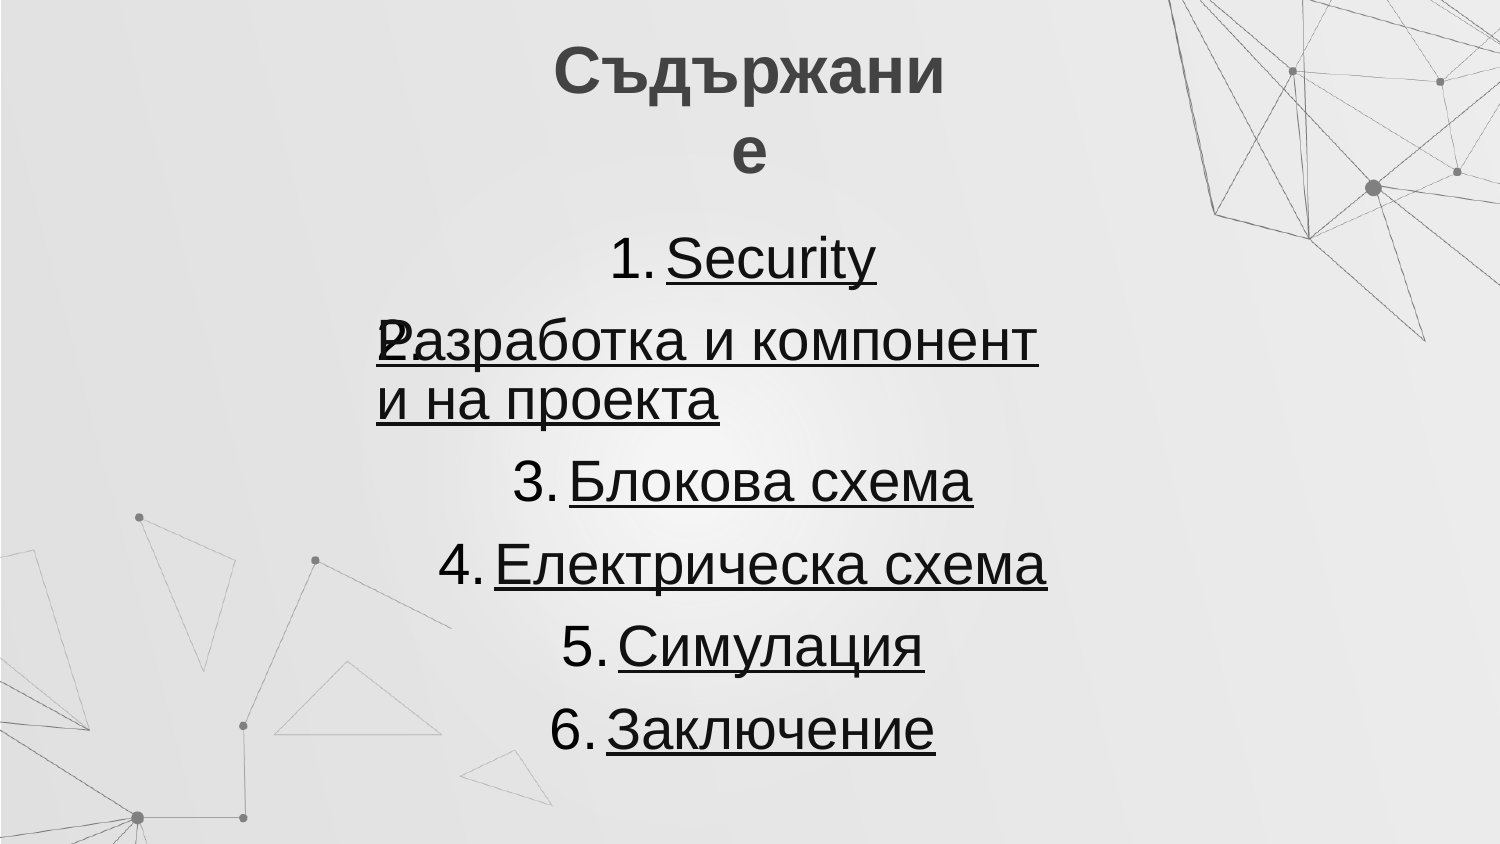

# Съдържание
Security
Разработка и компоненти на проекта
Блокова схема
Електрическа схема
Симулация
Заключение